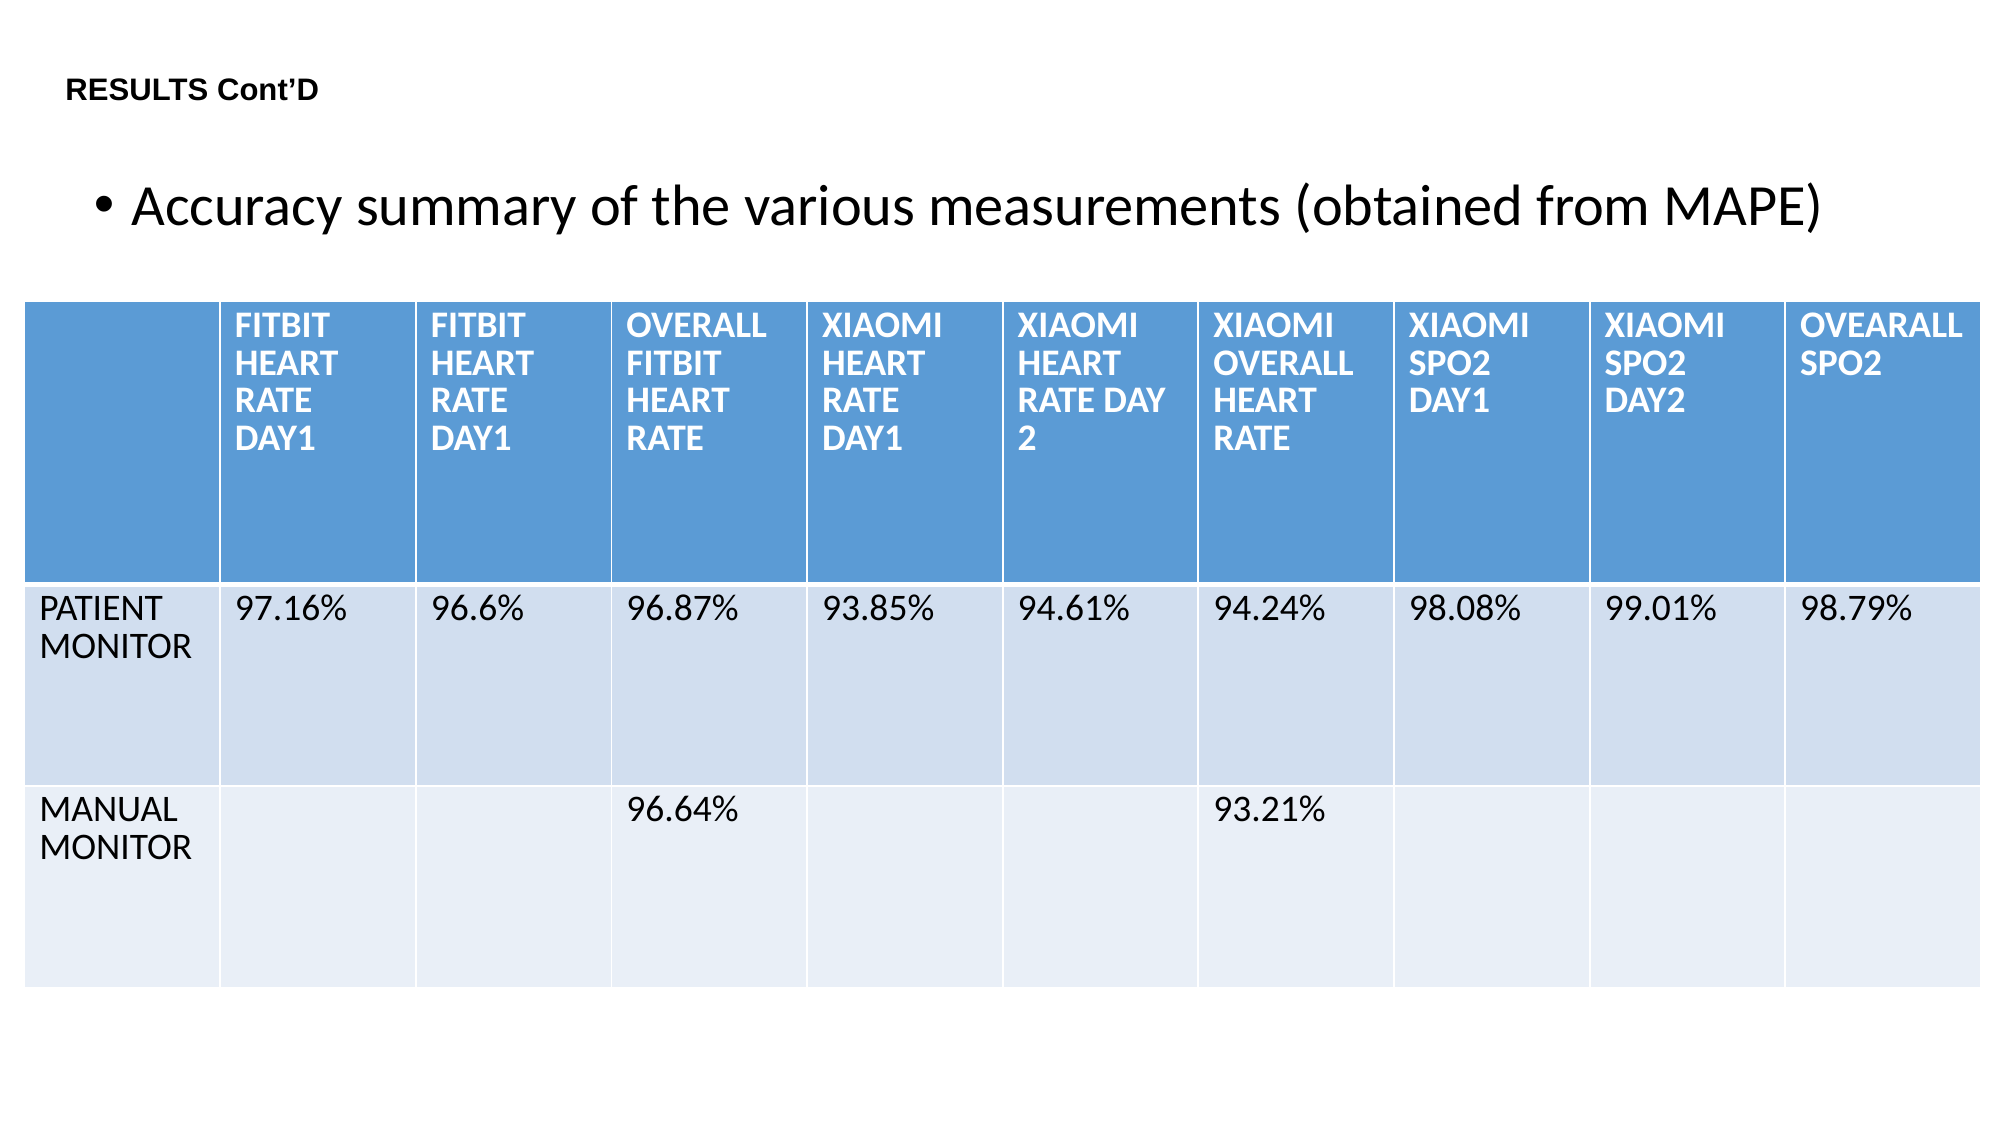

# RESULTS Cont’D
Accuracy summary of the various measurements (obtained from MAPE)
|  | FITBIT HEART RATE DAY1 | FITBIT HEART RATE DAY1 | OVERALL FITBIT HEART RATE | XIAOMI HEART RATE DAY1 | XIAOMI HEART RATE DAY 2 | XIAOMI OVERALL HEART RATE | XIAOMI SPO2 DAY1 | XIAOMI SPO2 DAY2 | OVEARALL SPO2 |
| --- | --- | --- | --- | --- | --- | --- | --- | --- | --- |
| PATIENT MONITOR | 97.16% | 96.6% | 96.87% | 93.85% | 94.61% | 94.24% | 98.08% | 99.01% | 98.79% |
| MANUAL MONITOR |  |  | 96.64% |  |  | 93.21% |  |  |  |